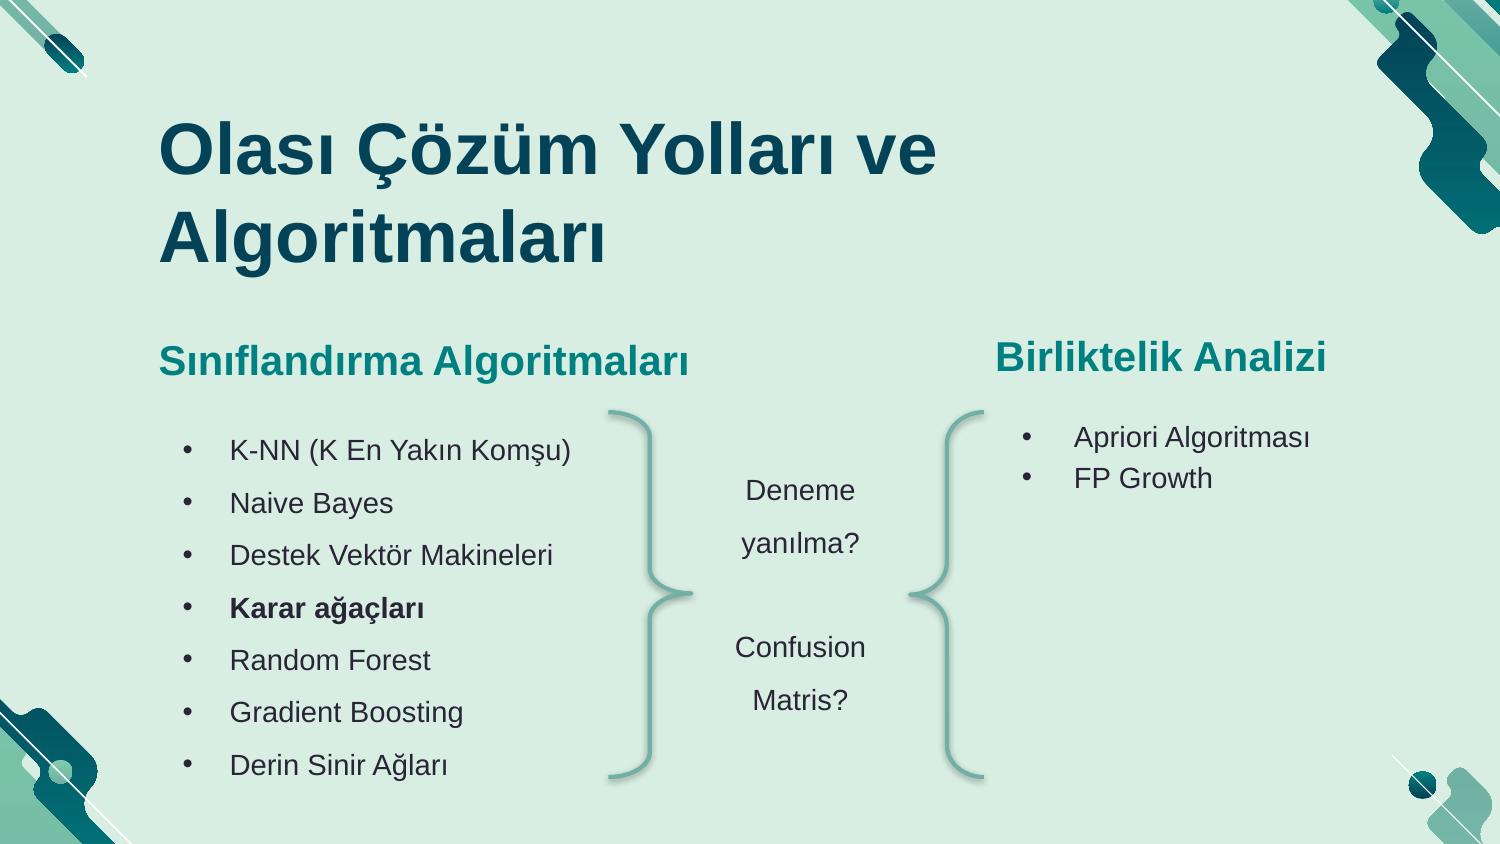

# Olası Çözüm Yolları ve Algoritmaları
Birliktelik Analizi
Sınıflandırma Algoritmaları
Apriori Algoritması
FP Growth

K-NN (K En Yakın Komşu)
Naive Bayes
Destek Vektör Makineleri
Karar ağaçları
Random Forest
Gradient Boosting
Derin Sinir Ağları

Deneme yanılma?

Confusion Matris?